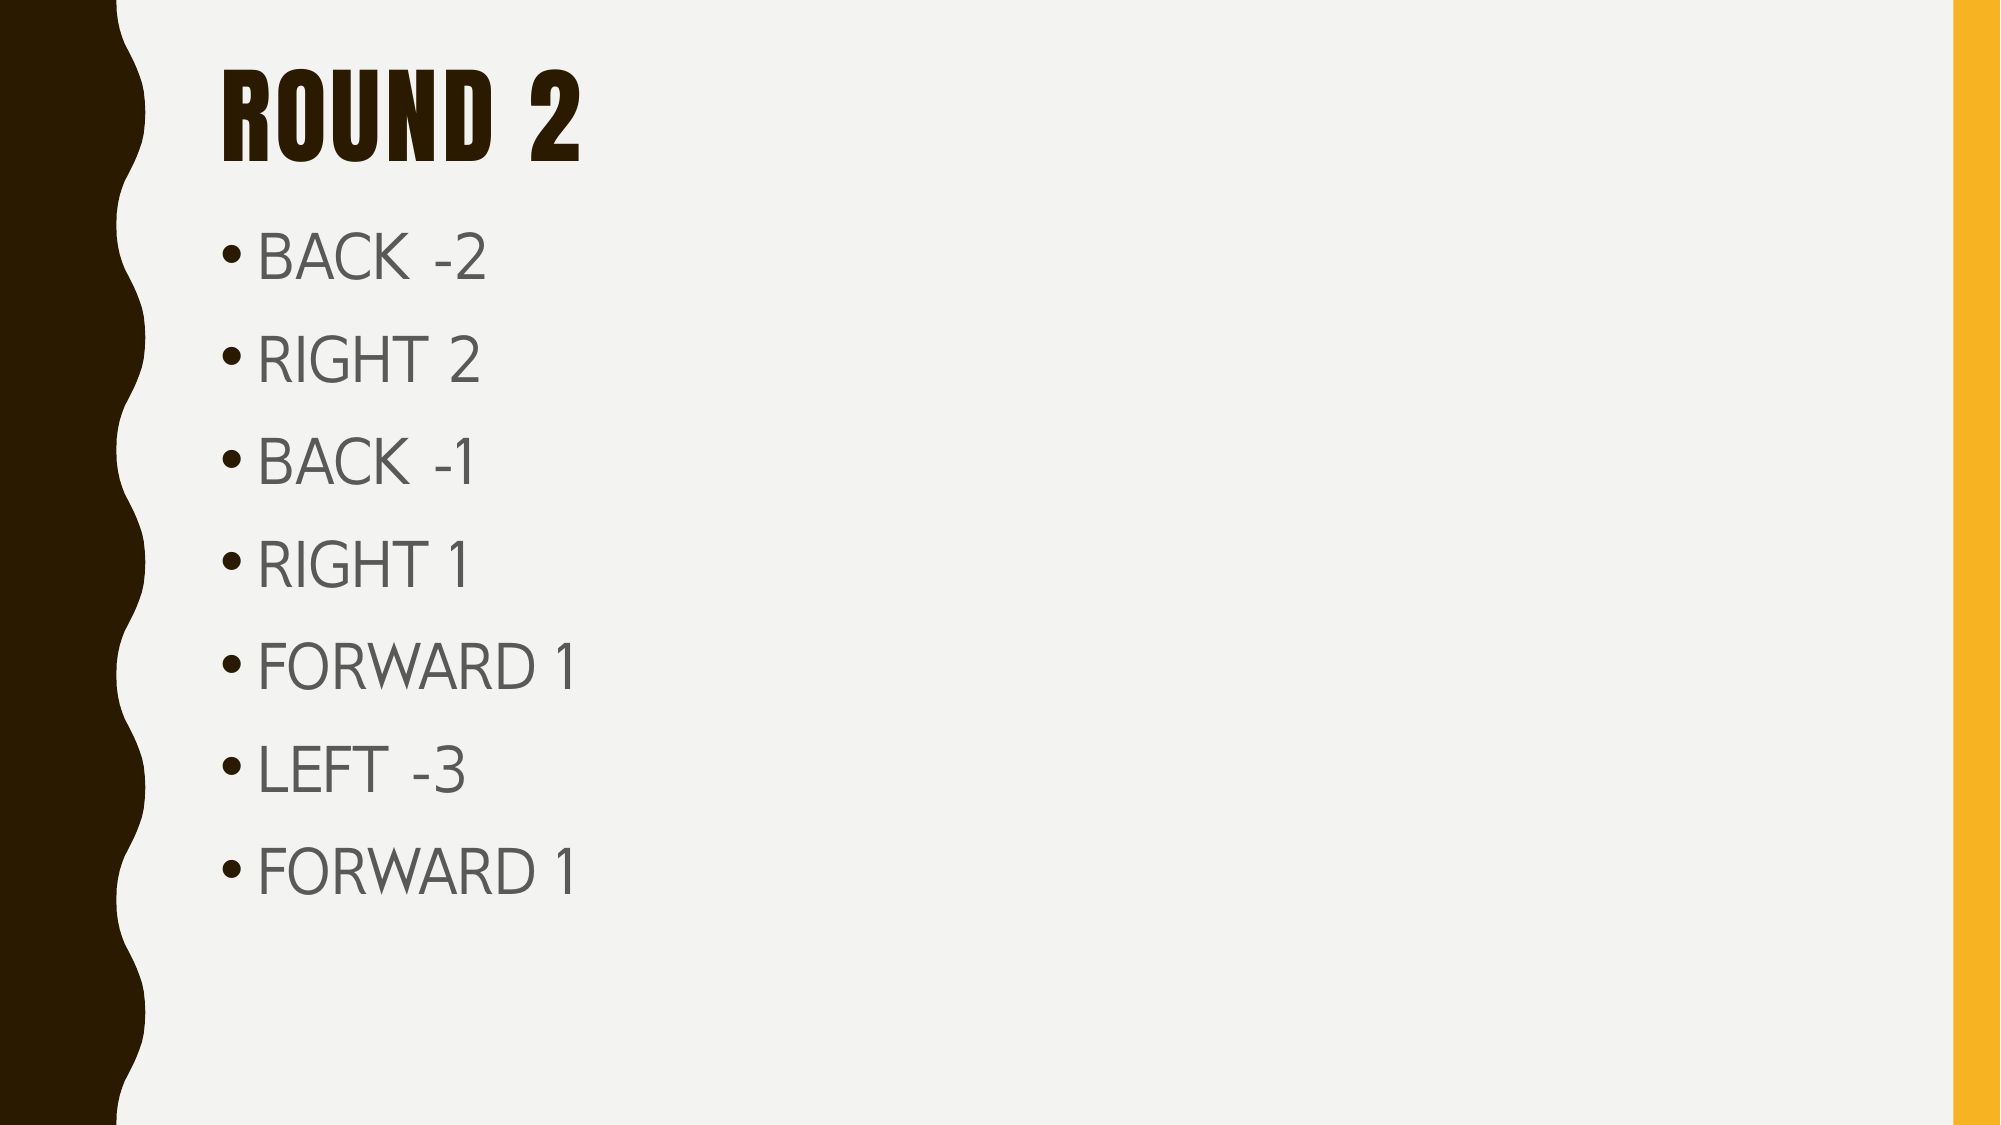

# Round 2

BACK -2
RIGHT 2
BACK -1
RIGHT 1
FORWARD 1
LEFT -3
FORWARD 1